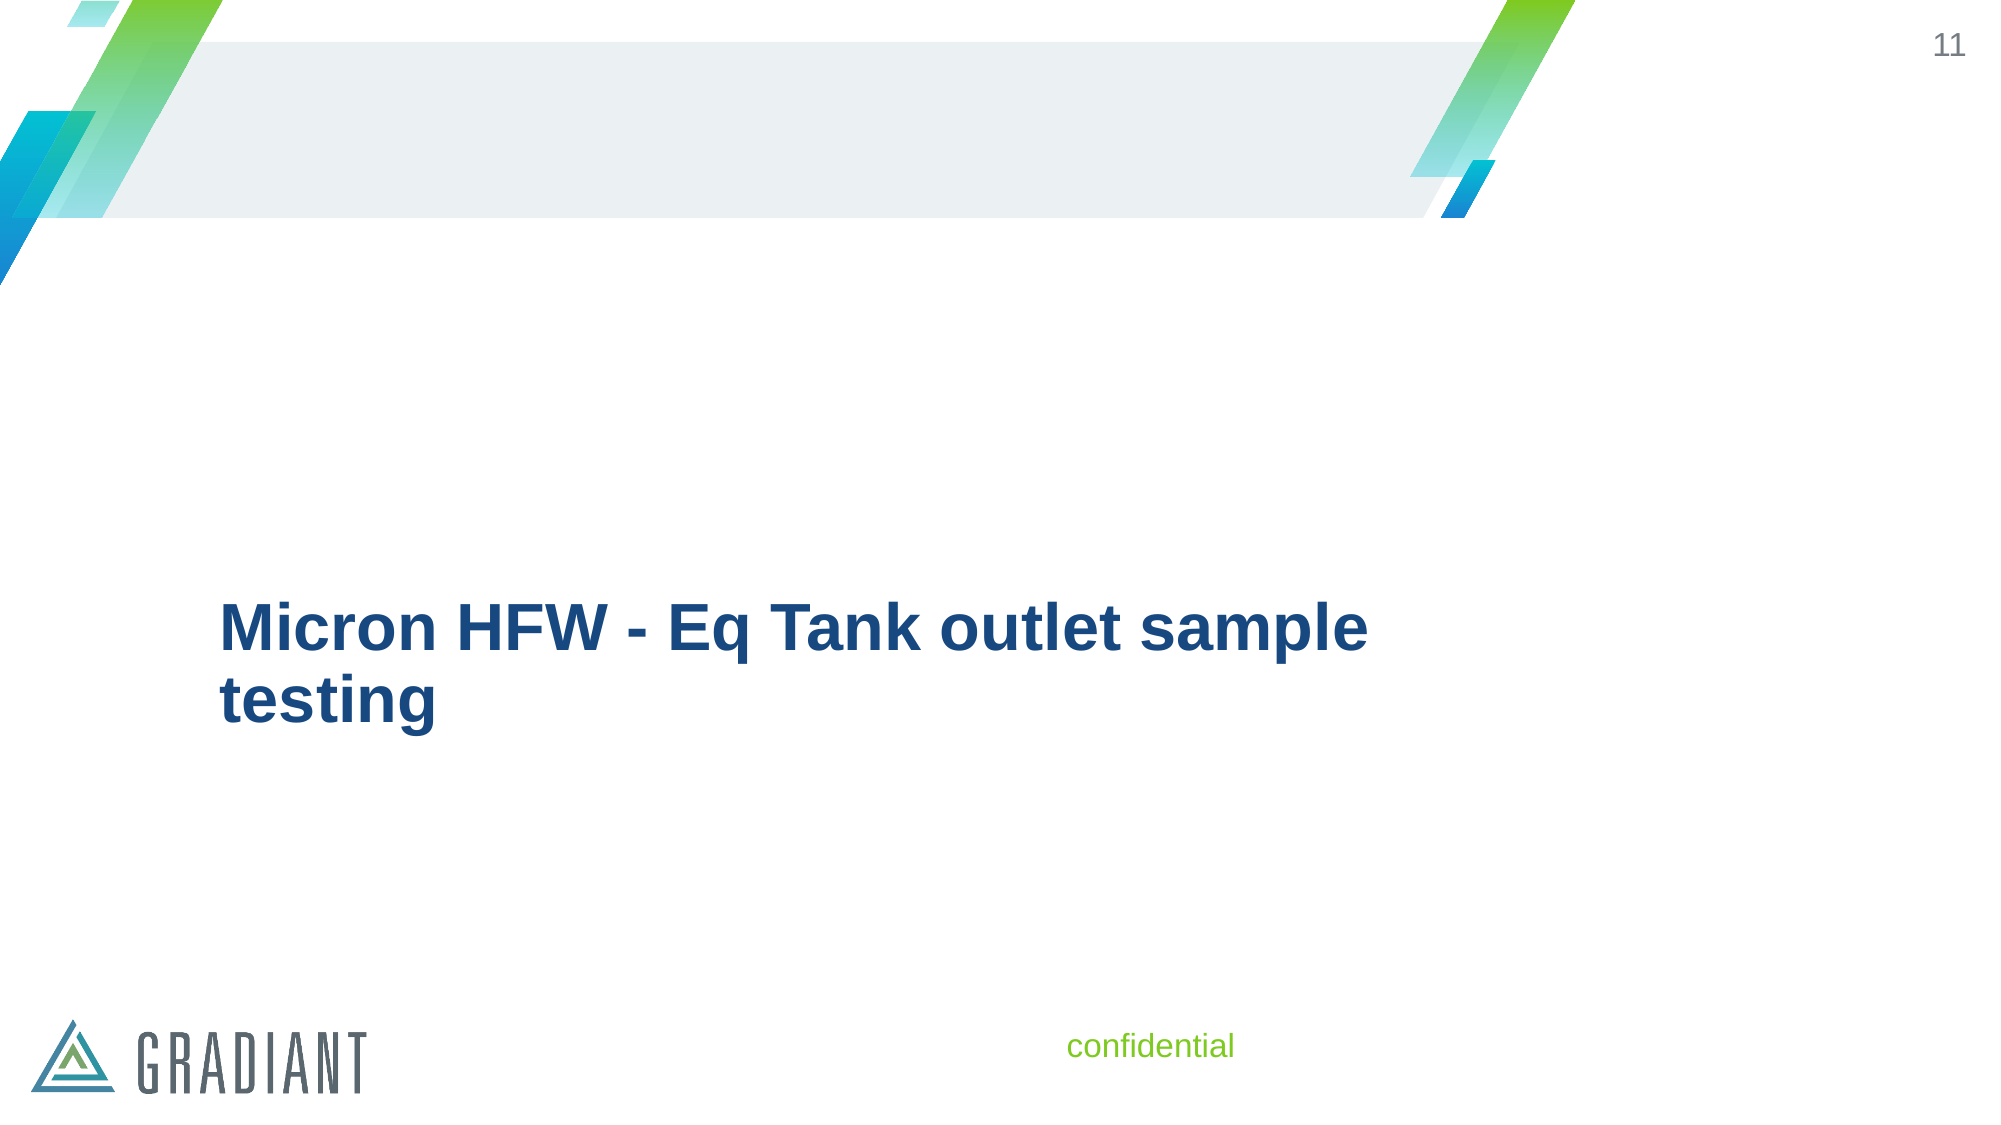

11
# Micron HFW - Eq Tank outlet sample testing